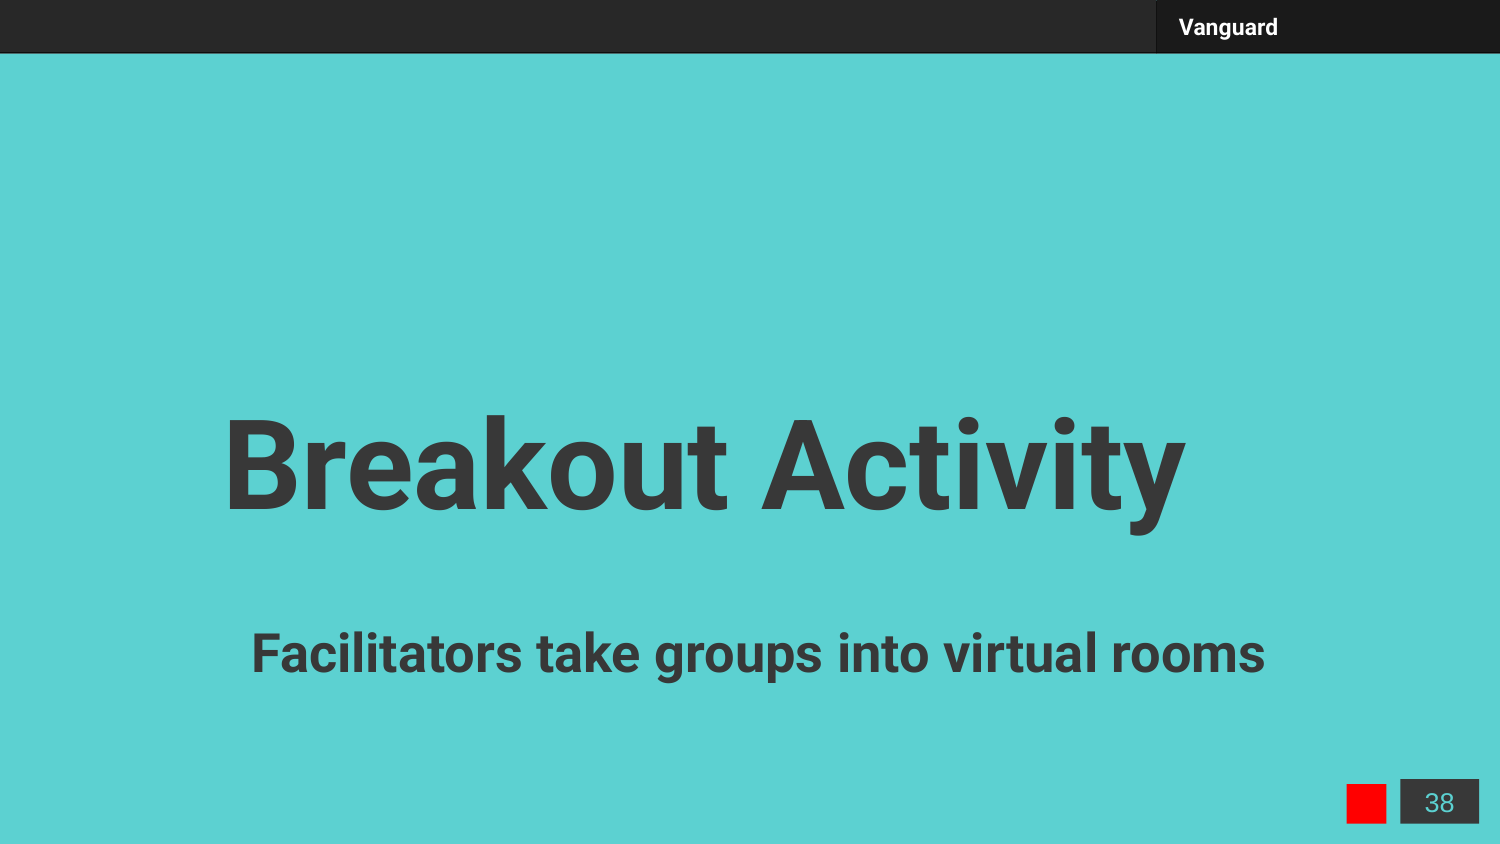

# Breakout Activity
Facilitators take groups into virtual rooms
38